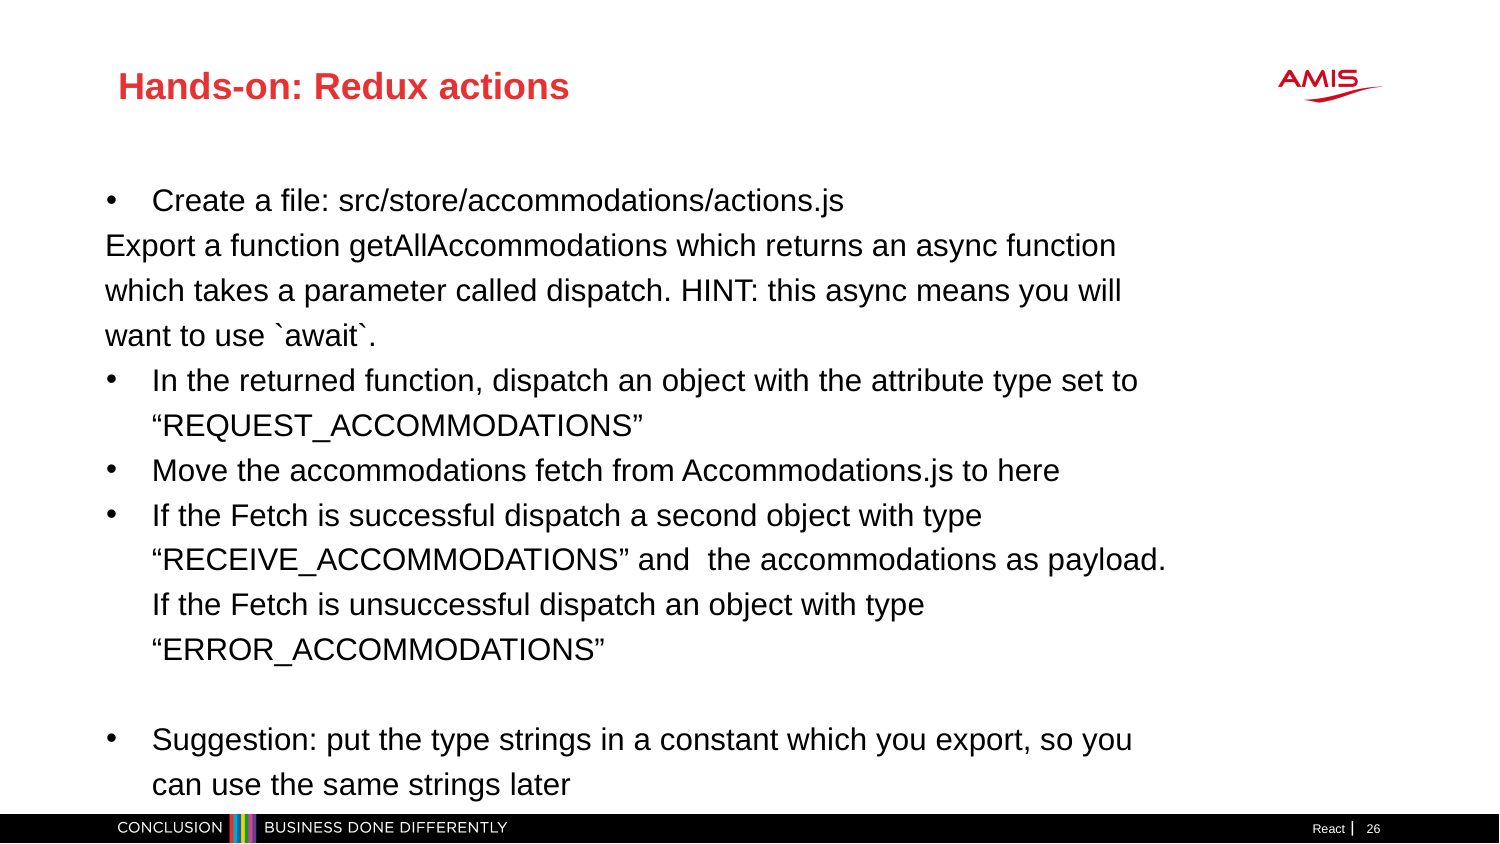

Hands-on: Redux actions

Create a file: src/store/accommodations/actions.js
Export a function getAllAccommodations which returns an async function  which takes a parameter called dispatch. HINT: this async means you will want to use `await`.
In the returned function, dispatch an object with the attribute type set to “REQUEST_ACCOMMODATIONS”
Move the accommodations fetch from Accommodations.js to here
If the Fetch is successful dispatch a second object with type “RECEIVE_ACCOMMODATIONS” and  the accommodations as payload. If the Fetch is unsuccessful dispatch an object with type “ERROR_ACCOMMODATIONS”

Suggestion: put the type strings in a constant which you export, so you can use the same strings later

React
26